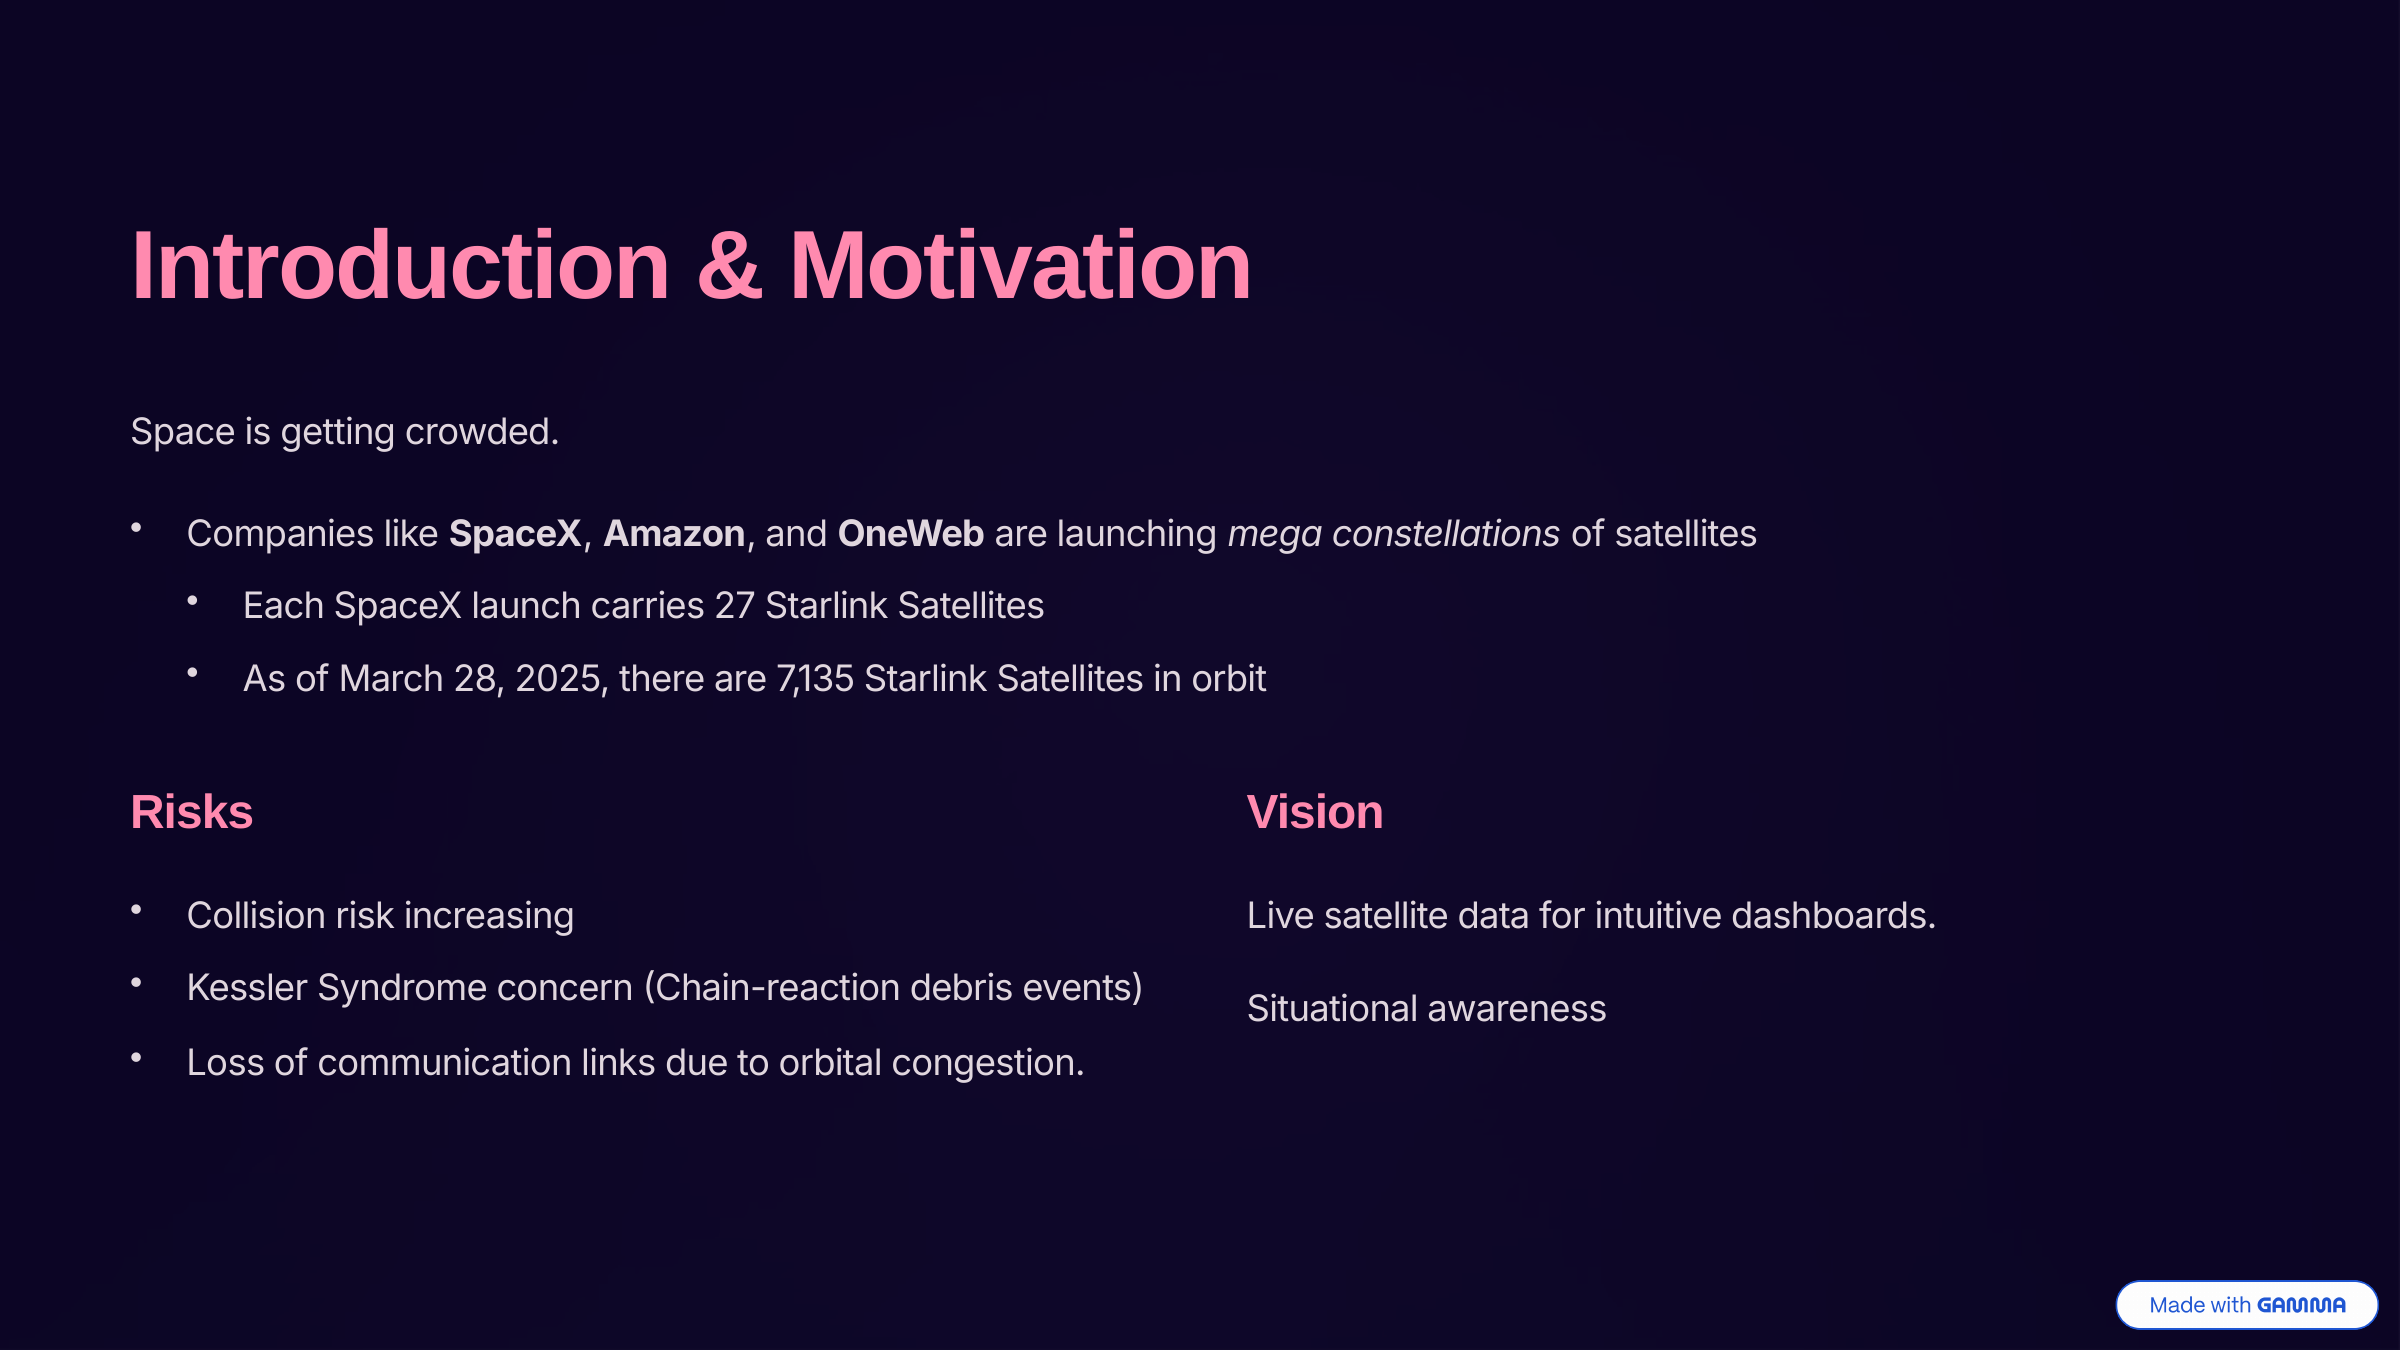

Introduction & Motivation
Space is getting crowded.
Companies like SpaceX, Amazon, and OneWeb are launching mega constellations of satellites
Each SpaceX launch carries 27 Starlink Satellites
As of March 28, 2025, there are 7,135 Starlink Satellites in orbit
Risks
Vision
Collision risk increasing
Live satellite data for intuitive dashboards.
Kessler Syndrome concern (Chain-reaction debris events)
Situational awareness
Loss of communication links due to orbital congestion.